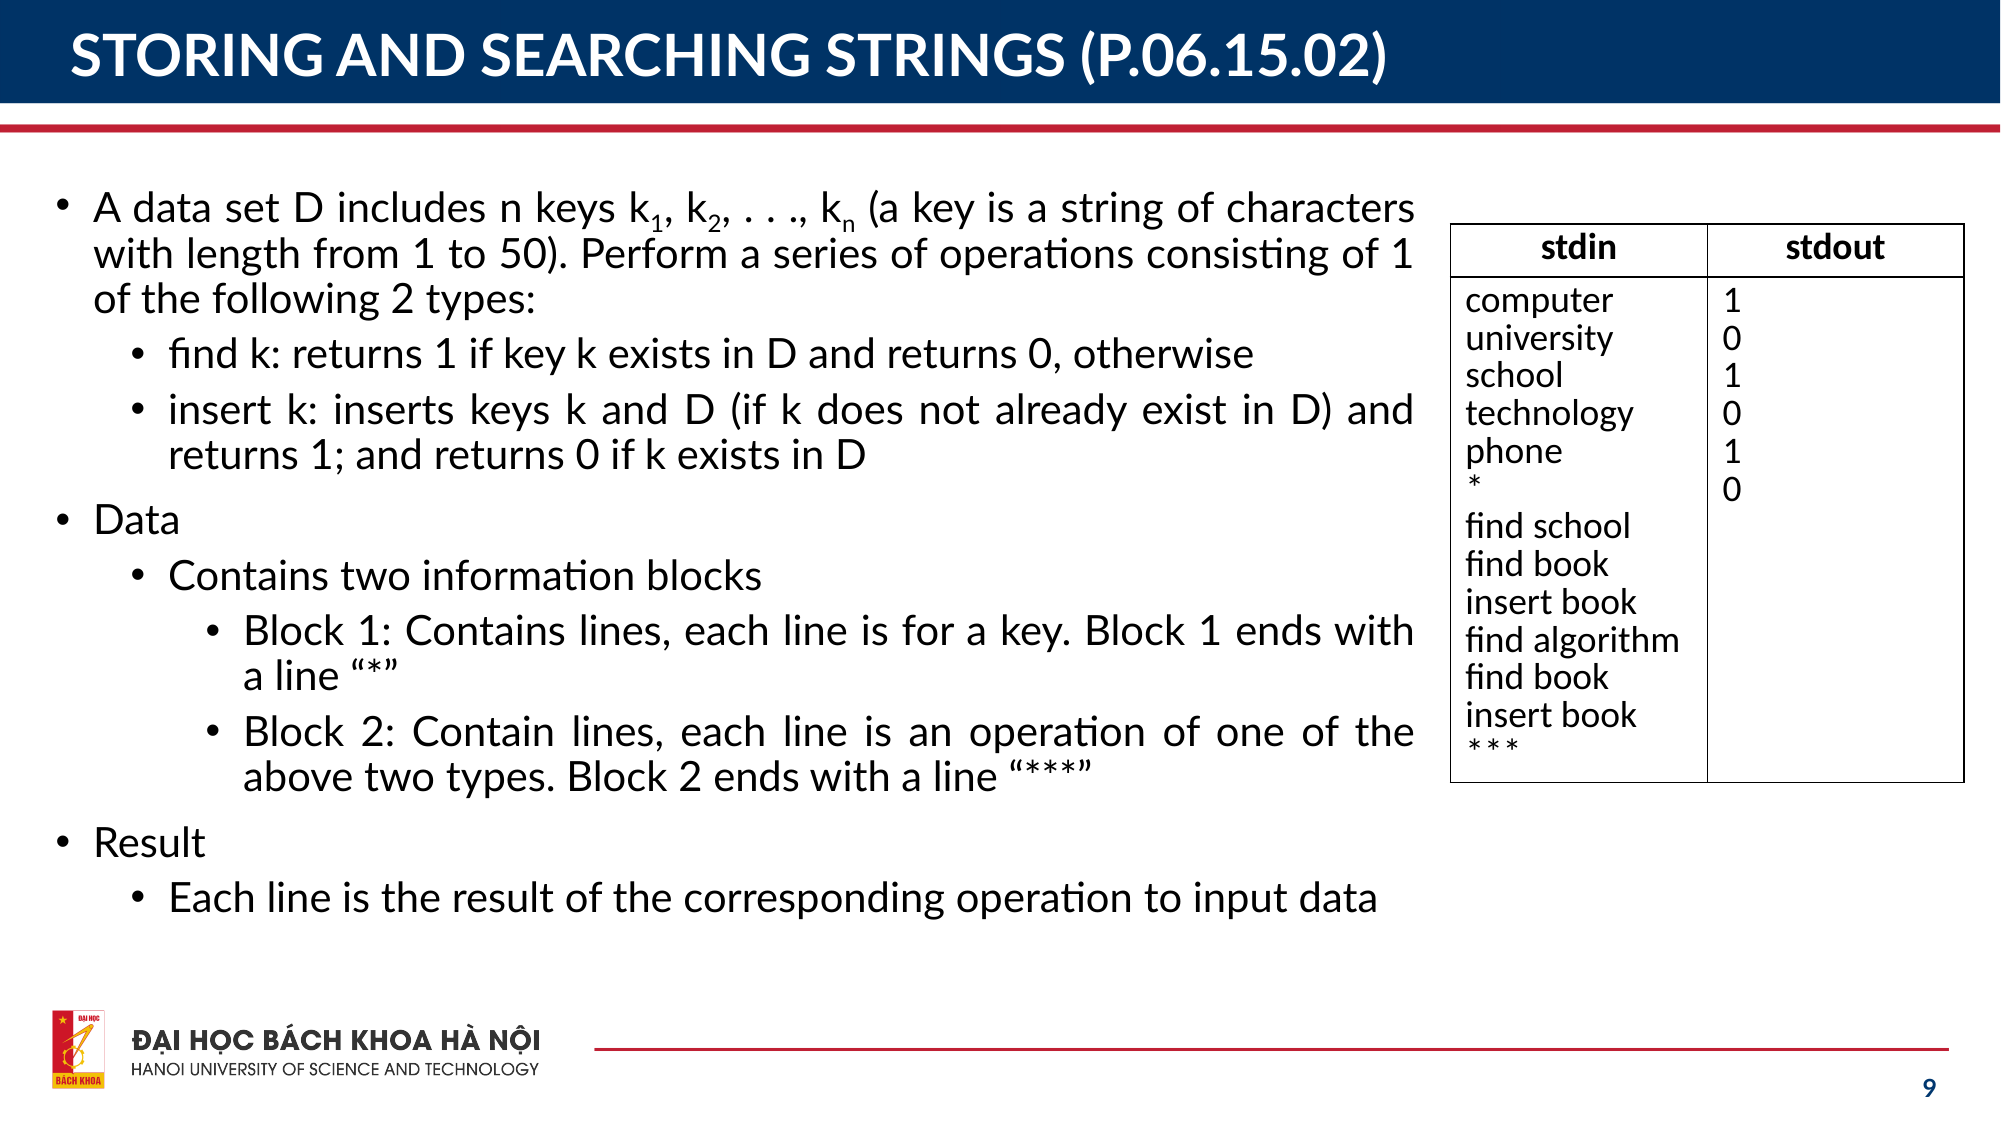

# STORING AND SEARCHING STRINGS (P.06.15.02)
A data set D includes n keys k1, k2, . . ., kn (a key is a string of characters with length from 1 to 50). Perform a series of operations consisting of 1 of the following 2 types:
find k: returns 1 if key k exists in D and returns 0, otherwise
insert k: inserts keys k and D (if k does not already exist in D) and returns 1; and returns 0 if k exists in D
Data
Contains two information blocks
Block 1: Contains lines, each line is for a key. Block 1 ends with a line “*”
Block 2: Contain lines, each line is an operation of one of the above two types. Block 2 ends with a line “***”
Result
Each line is the result of the corresponding operation to input data
| stdin | stdout |
| --- | --- |
| computer university school technology phone \* find school find book insert book find algorithm find book insert book \*\*\* | 1 0 1 0 1 0 |
9